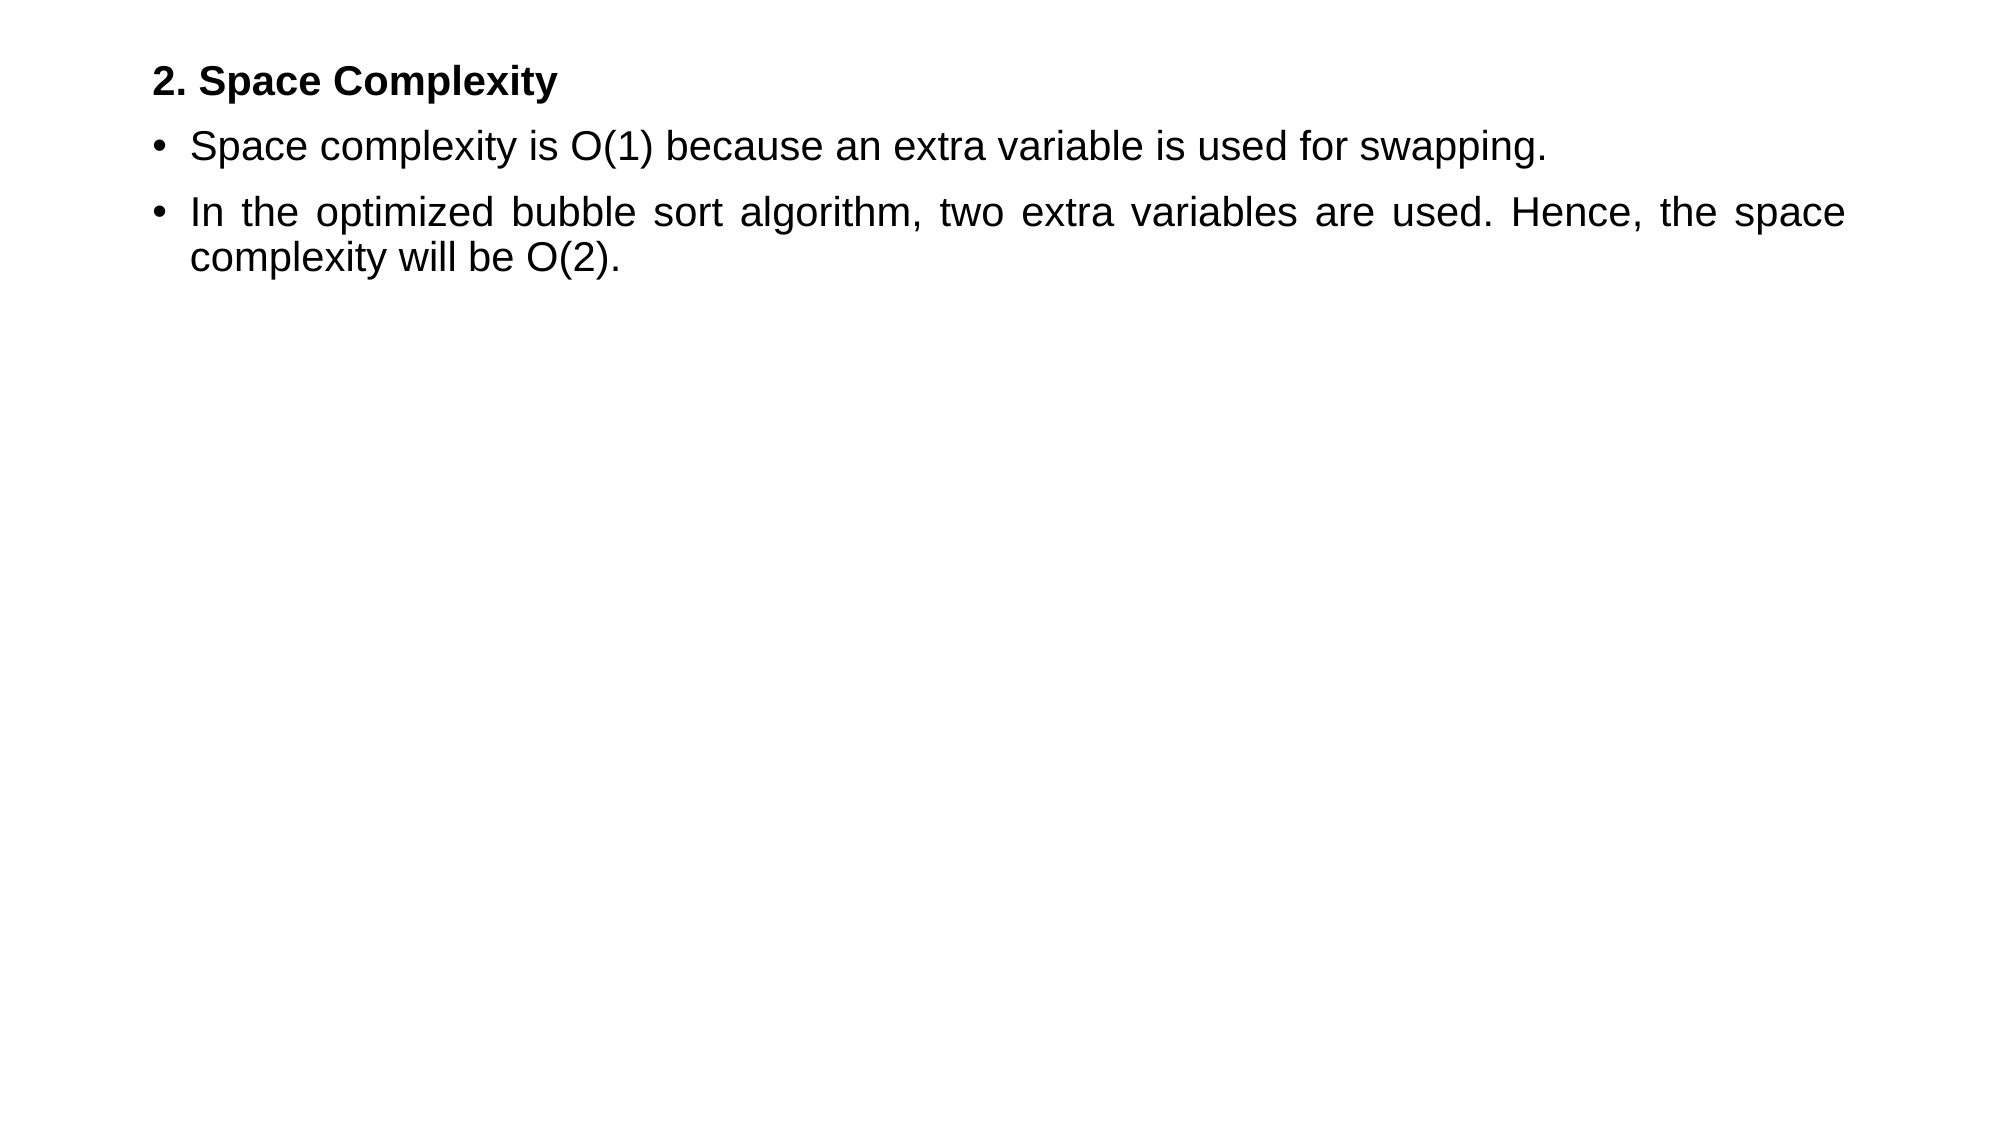

2. Space Complexity
Space complexity is O(1) because an extra variable is used for swapping.
In the optimized bubble sort algorithm, two extra variables are used. Hence, the space complexity will be O(2).